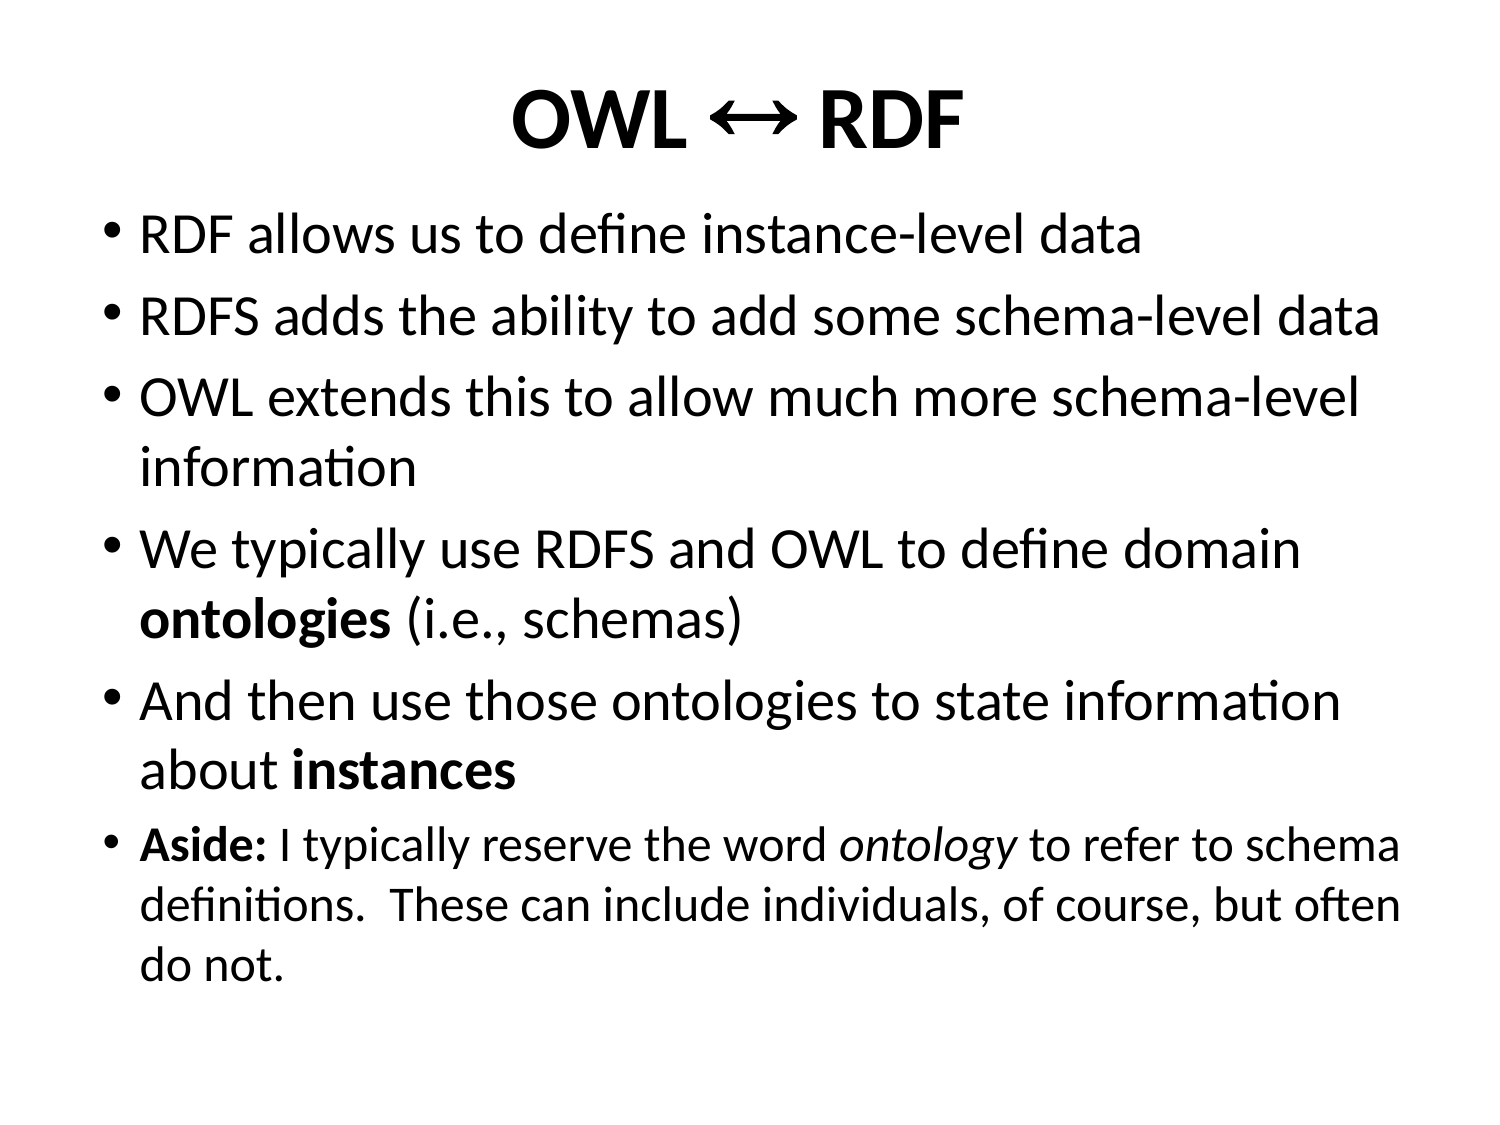

# OWL ↔ RDF
RDF allows us to define instance-level data
RDFS adds the ability to add some schema-level data
OWL extends this to allow much more schema-level information
We typically use RDFS and OWL to define domain ontologies (i.e., schemas)
And then use those ontologies to state information about instances
Aside: I typically reserve the word ontology to refer to schema definitions.  These can include individuals, of course, but often do not.